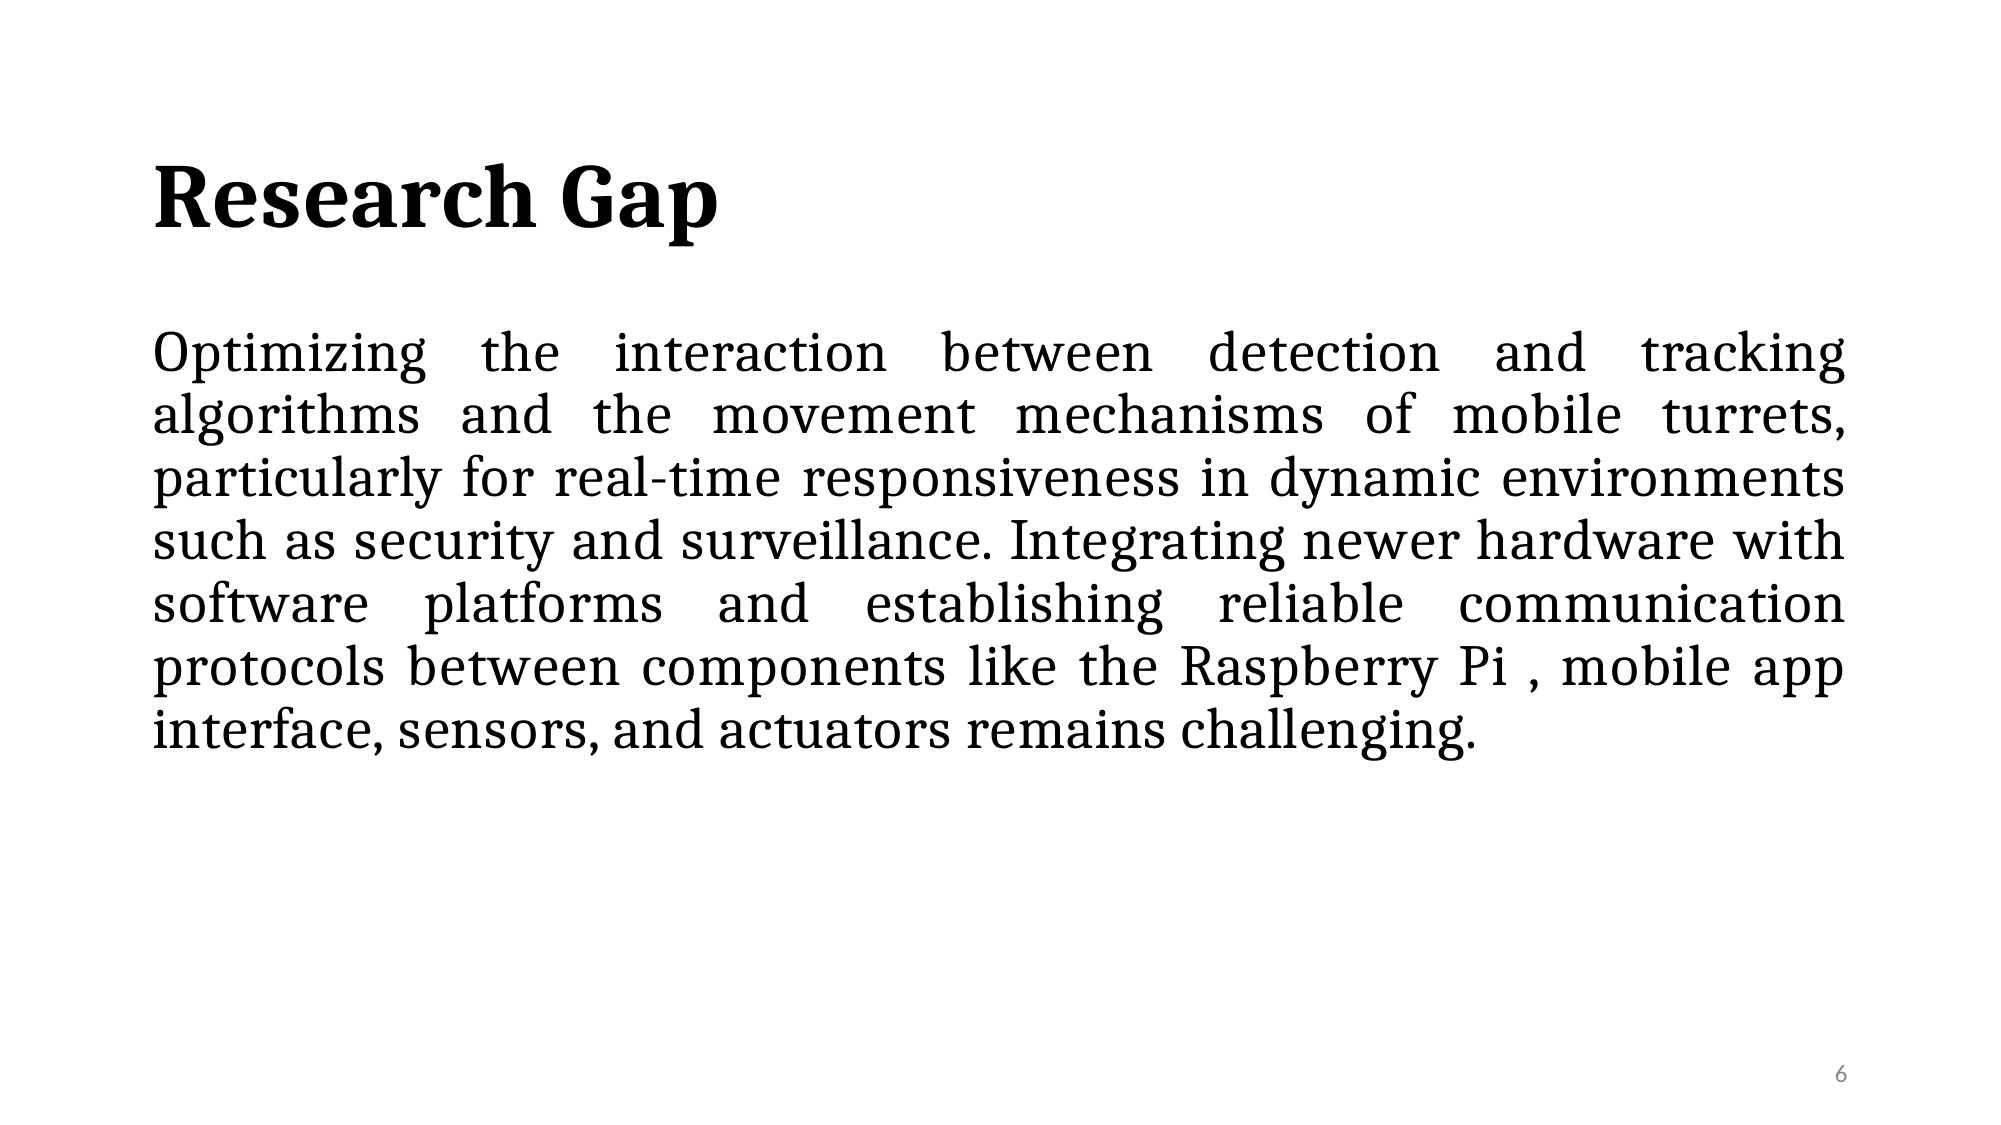

# Research Gap
Optimizing the interaction between detection and tracking algorithms and the movement mechanisms of mobile turrets, particularly for real-time responsiveness in dynamic environments such as security and surveillance. Integrating newer hardware with software platforms and establishing reliable communication protocols between components like the Raspberry Pi , mobile app interface, sensors, and actuators remains challenging.
6